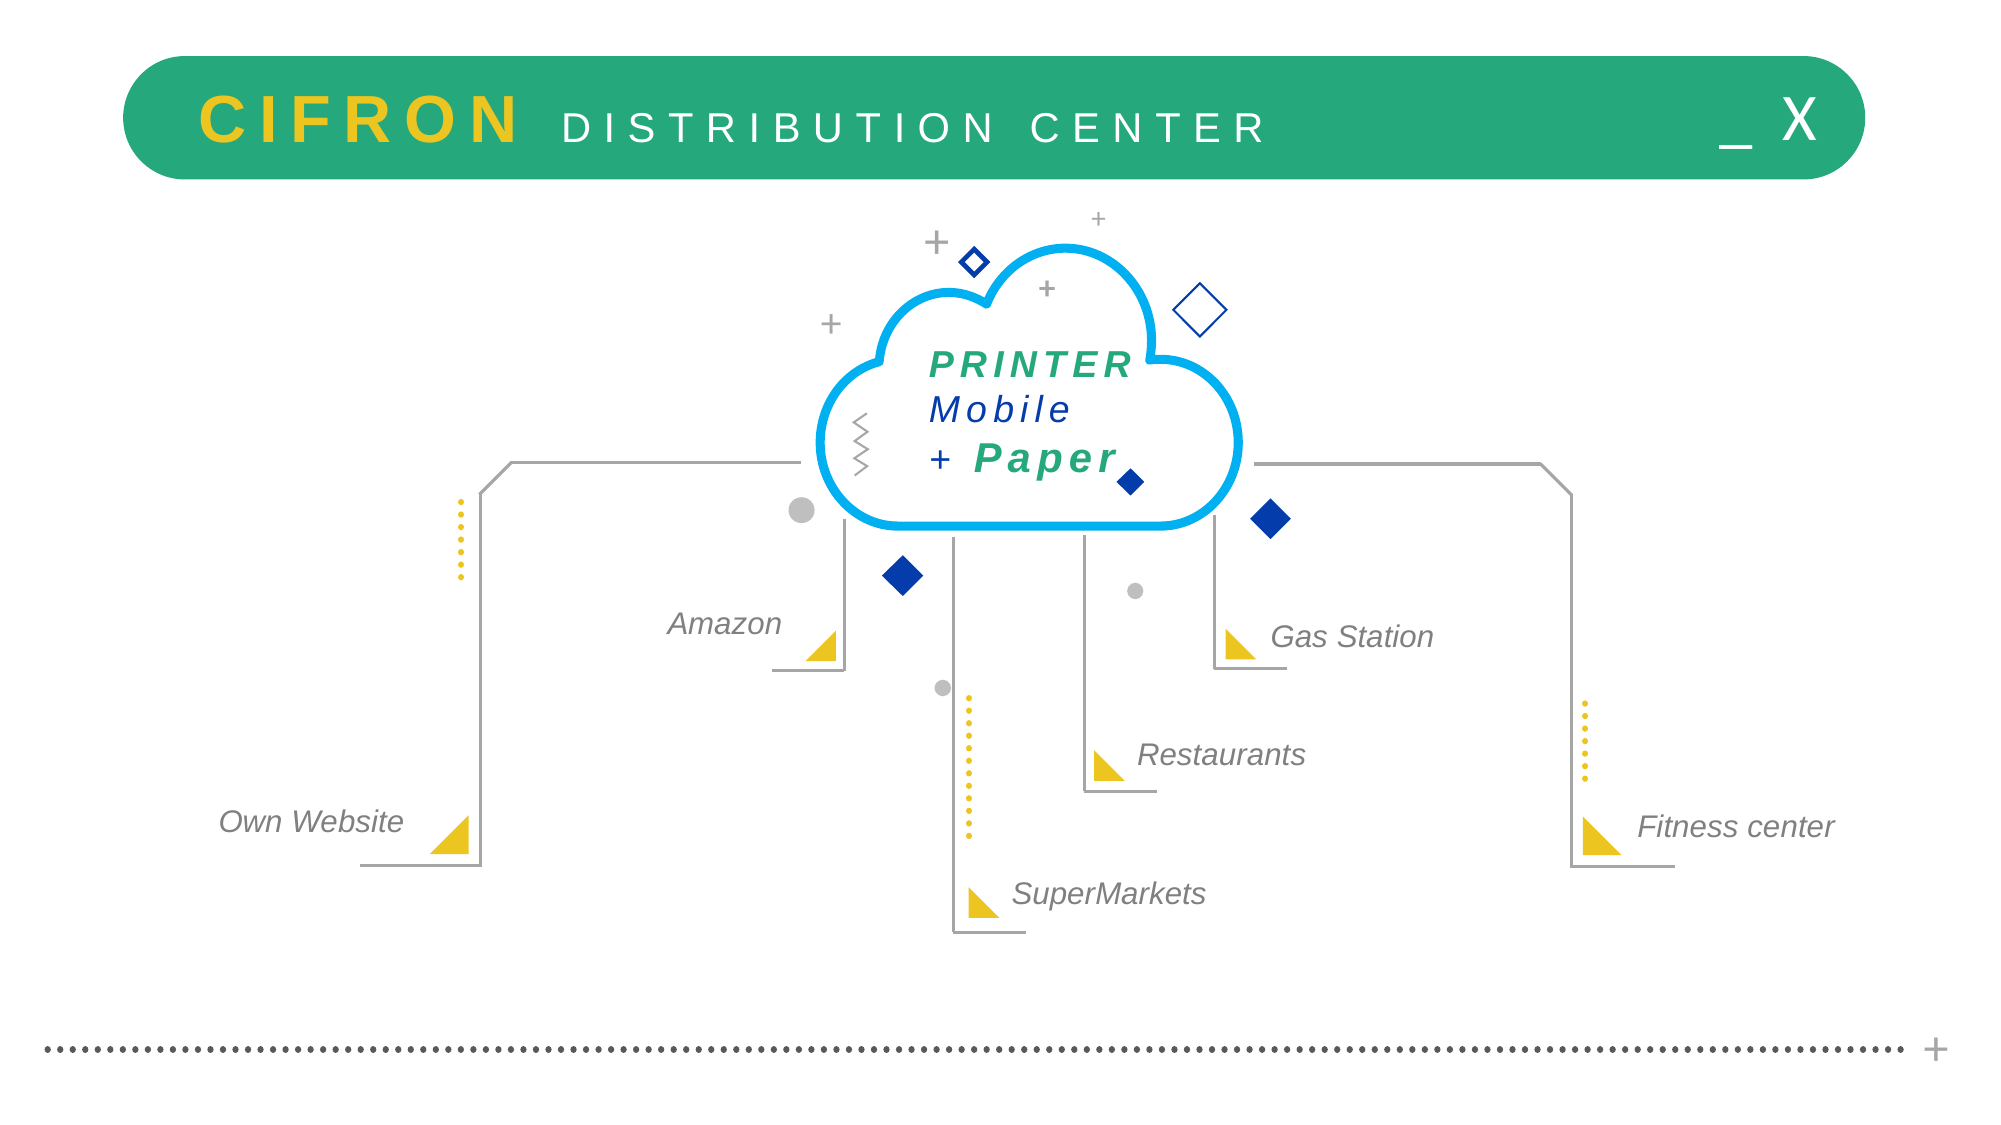

_  X
CIFRON DISTRIBUTION CENTER
+
+

+
+

PRINTER
Mobile
+ Paper

Amazon
Gas Station

Restaurants

Own Website
Fitness center
SuperMarkets

+